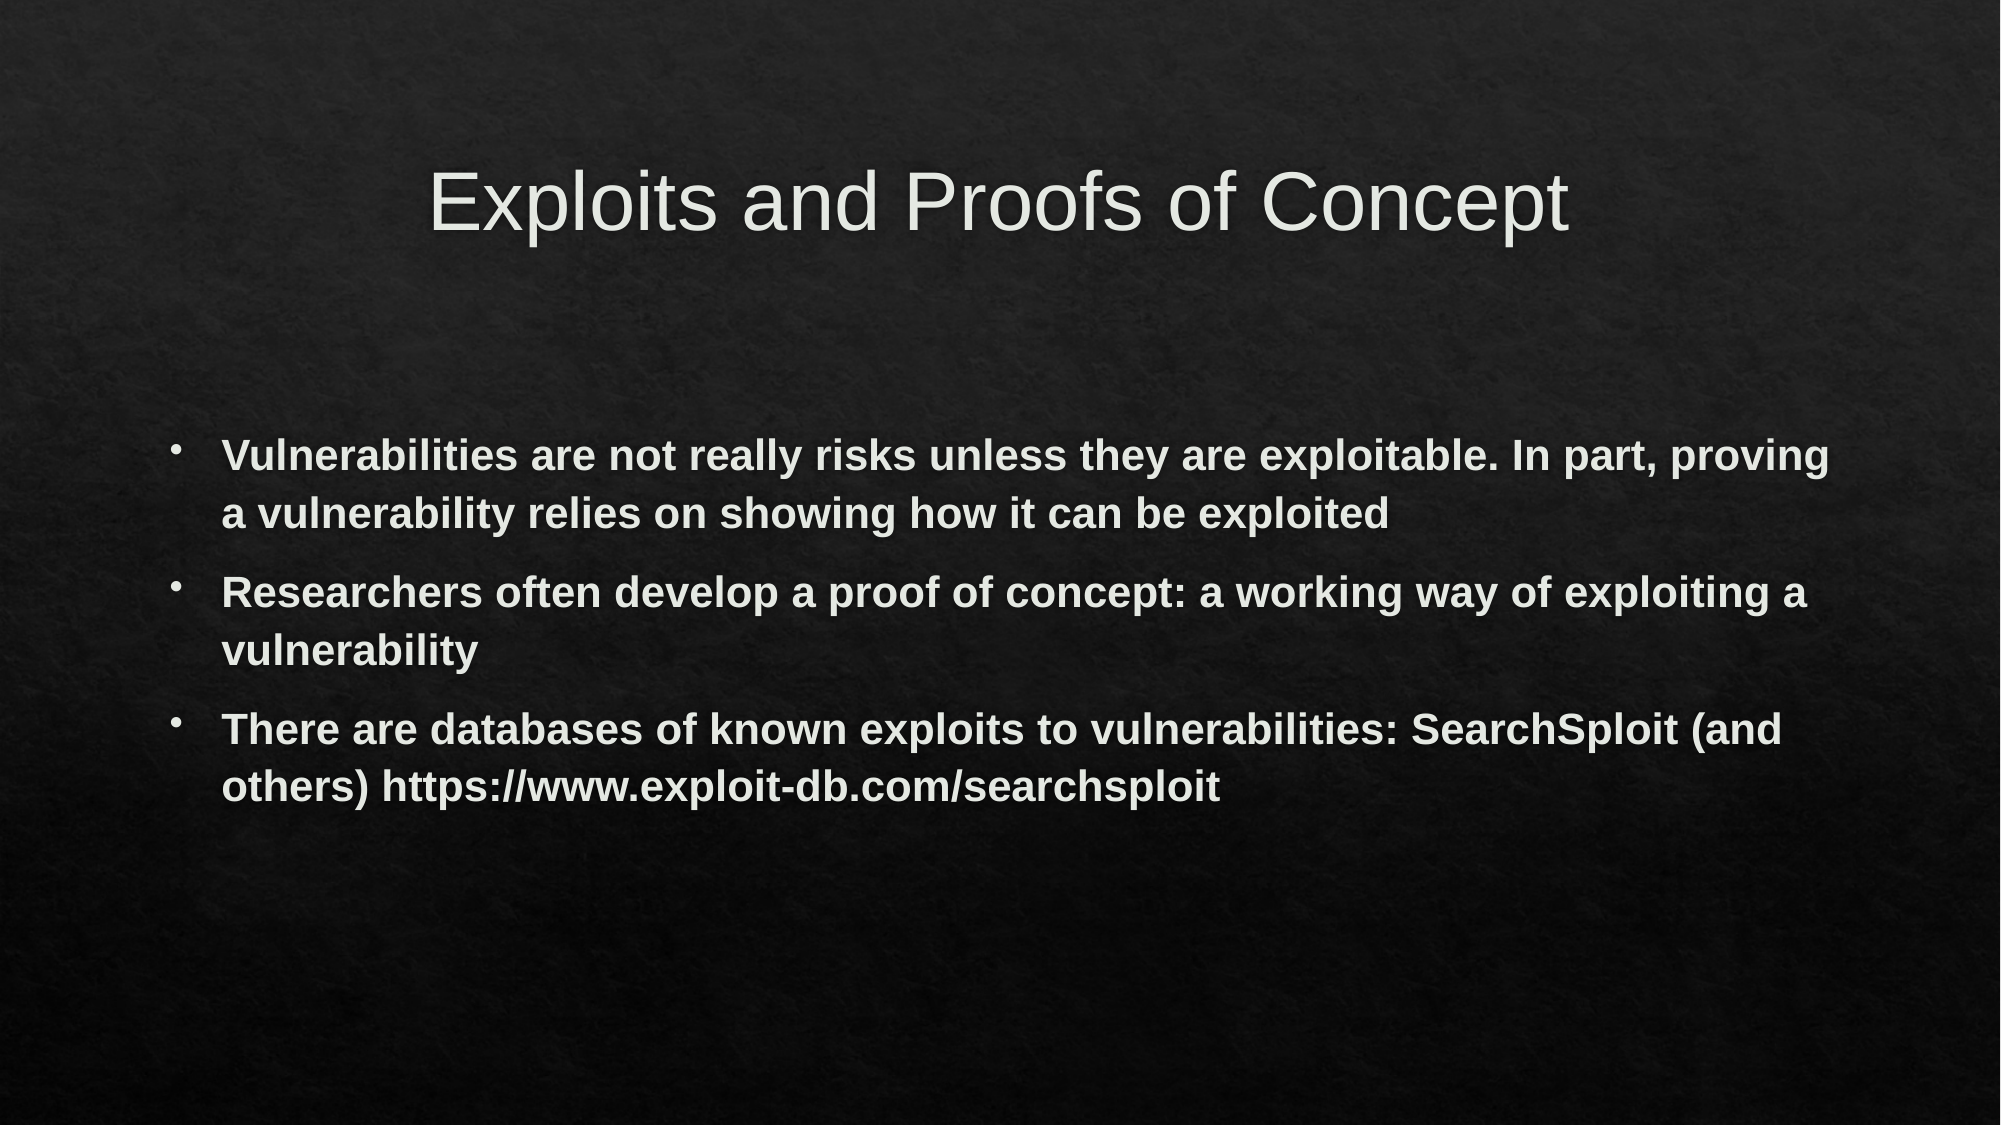

# Exploits and Proofs of Concept

Vulnerabilities are not really risks unless they are exploitable. In part, proving a vulnerability relies on showing how it can be exploited
Researchers often develop a proof of concept: a working way of exploiting a vulnerability
There are databases of known exploits to vulnerabilities: SearchSploit (and others) https://www.exploit-db.com/searchsploit